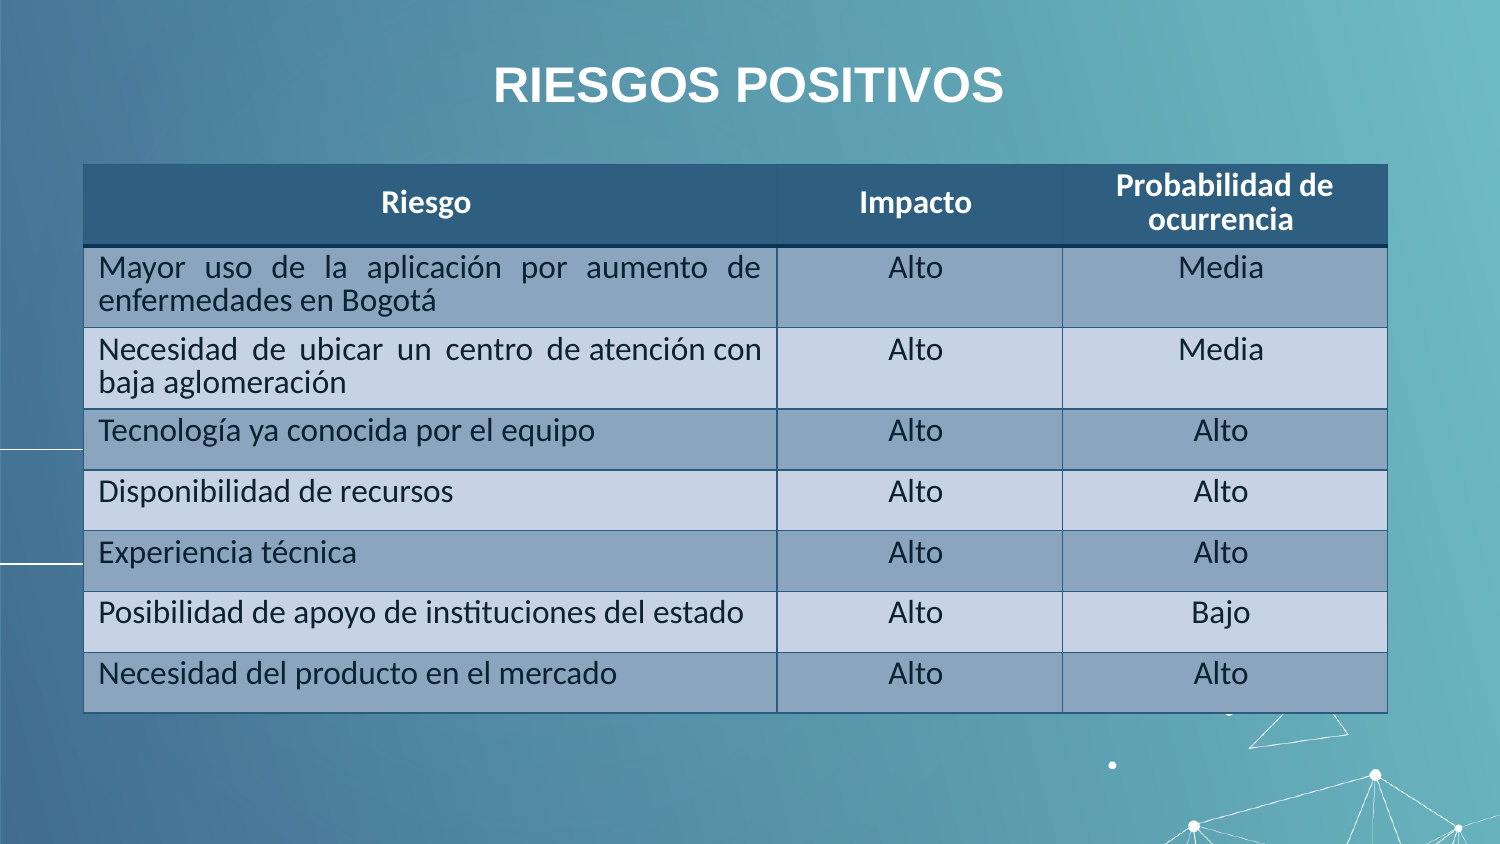

# RIESGOS POSITIVOS
| Riesgo | Impacto | Probabilidad de ocurrencia |
| --- | --- | --- |
| Mayor uso de la aplicación por aumento de enfermedades en Bogotá | Alto | Media |
| Necesidad de ubicar un centro de atención con baja aglomeración | Alto | Media |
| Tecnología ya conocida por el equipo | Alto | Alto |
| Disponibilidad de recursos | Alto | Alto |
| Experiencia técnica | Alto | Alto |
| Posibilidad de apoyo de instituciones del estado | Alto | Bajo |
| Necesidad del producto en el mercado | Alto | Alto |